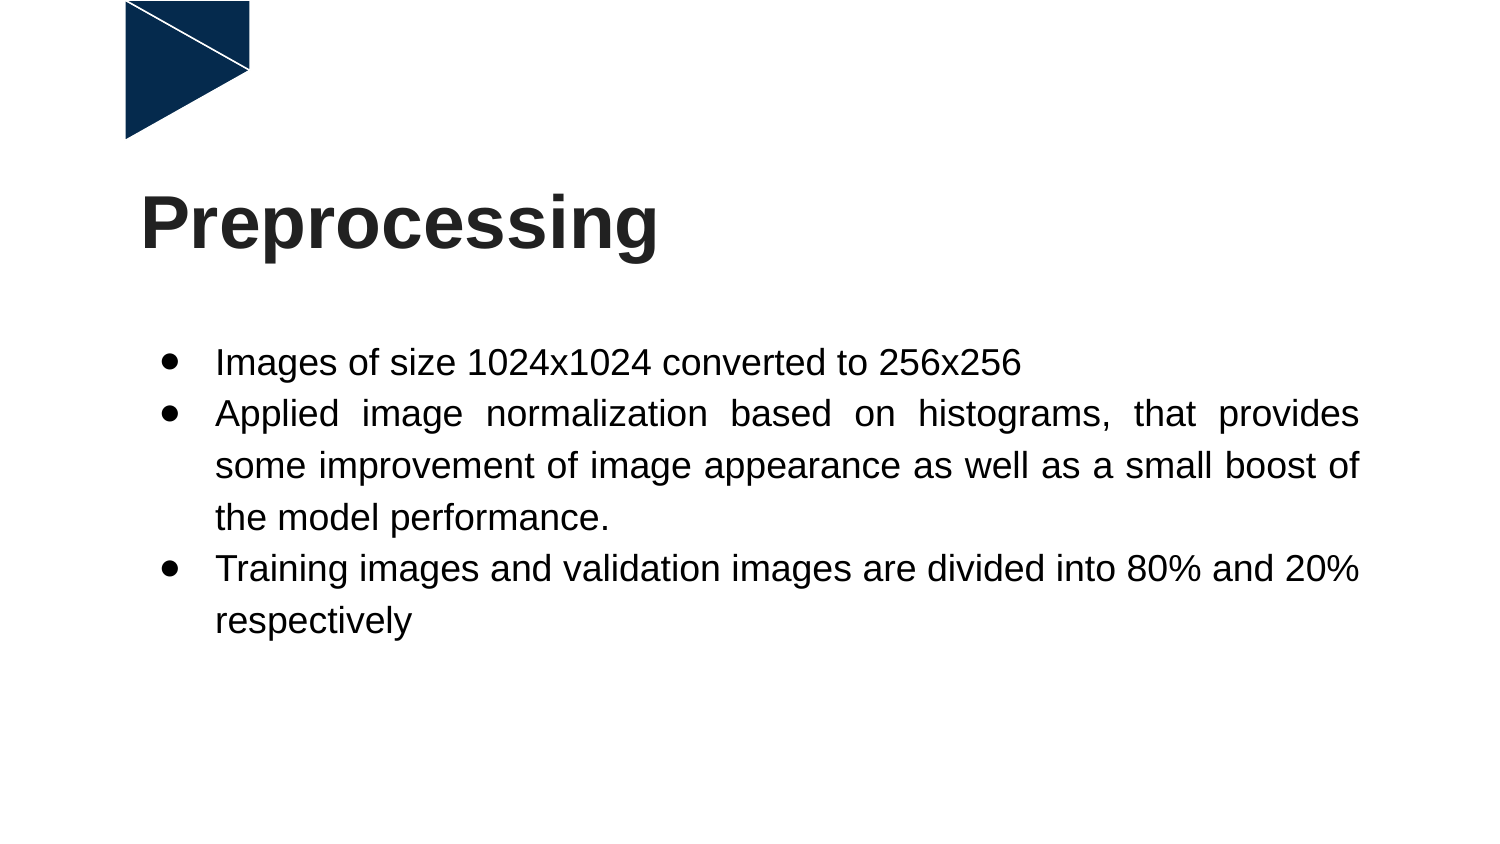

# Preprocessing
Images of size 1024x1024 converted to 256x256
Applied image normalization based on histograms, that provides some improvement of image appearance as well as a small boost of the model performance.
Training images and validation images are divided into 80% and 20% respectively